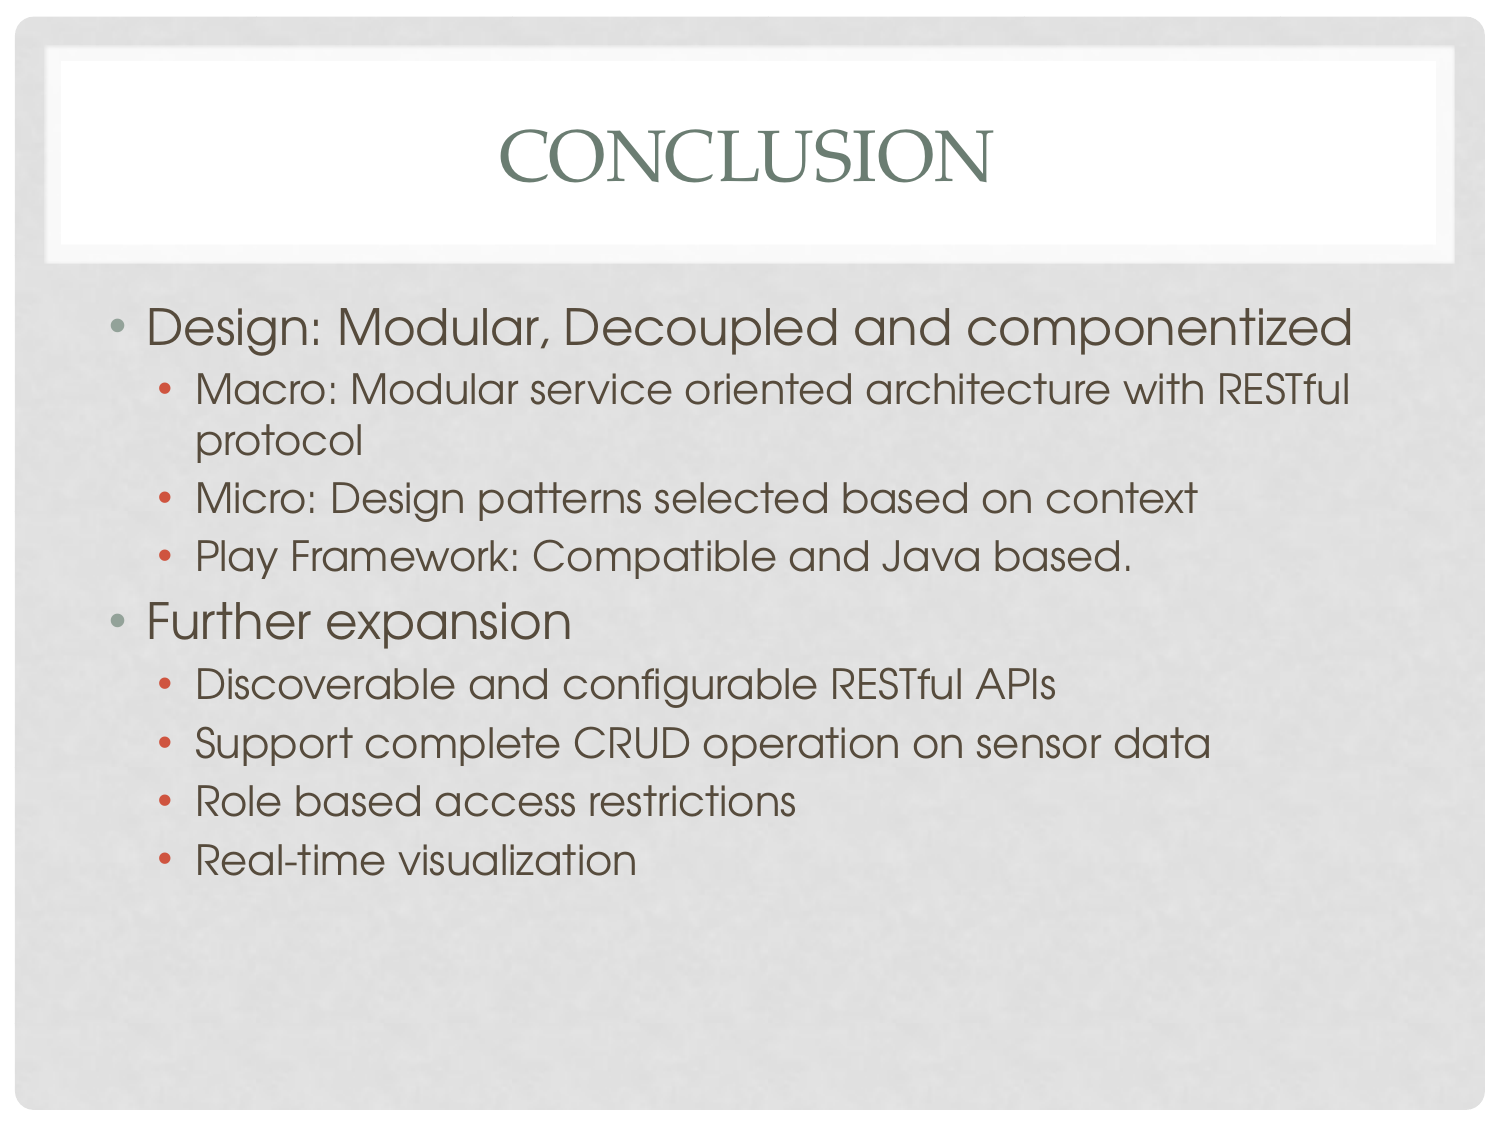

# conclusion
Design: Modular, Decoupled and componentized
Macro: Modular service oriented architecture with RESTful protocol
Micro: Design patterns selected based on context
Play Framework: Compatible and Java based.
Further expansion
Discoverable and configurable RESTful APIs
Support complete CRUD operation on sensor data
Role based access restrictions
Real-time visualization